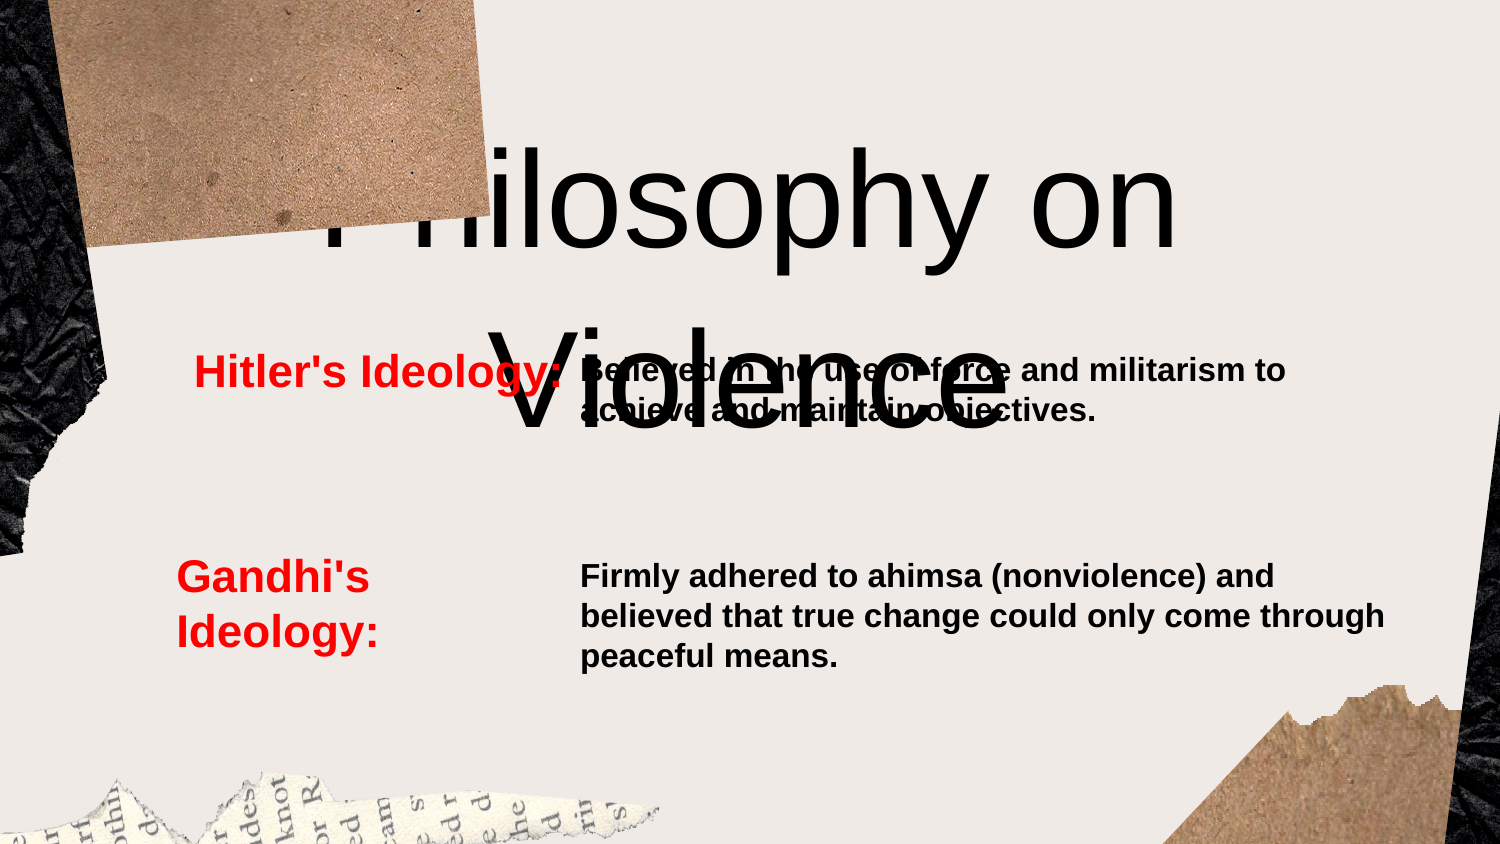

Philosophy on Violence
Hitler's Ideology:
Believed in the use of force and militarism to achieve and maintain objectives.
Gandhi's Ideology:

Firmly adhered to ahimsa (nonviolence) and believed that true change could only come through peaceful means.